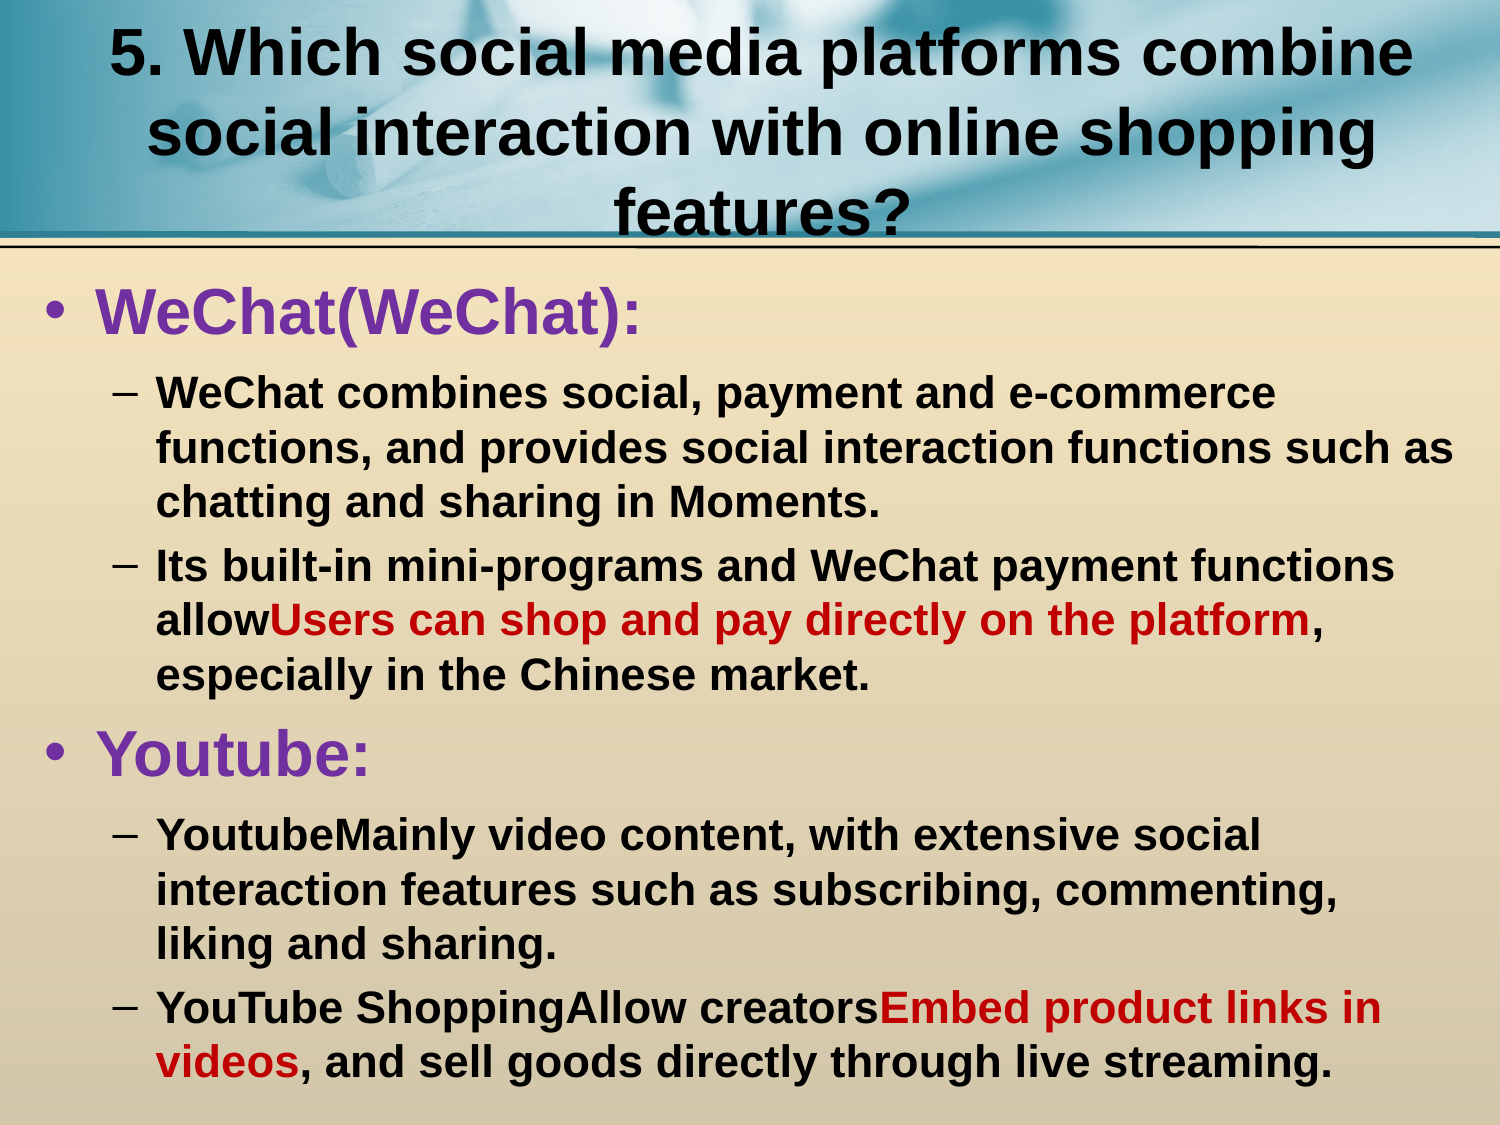

# 5. Which social media platforms combine social interaction with online shopping features?
WeChat(WeChat):
WeChat combines social, payment and e-commerce functions, and provides social interaction functions such as chatting and sharing in Moments.
Its built-in mini-programs and WeChat payment functions allowUsers can shop and pay directly on the platform, especially in the Chinese market.
Youtube:
YoutubeMainly video content, with extensive social interaction features such as subscribing, commenting, liking and sharing.
YouTube ShoppingAllow creatorsEmbed product links in videos, and sell goods directly through live streaming.